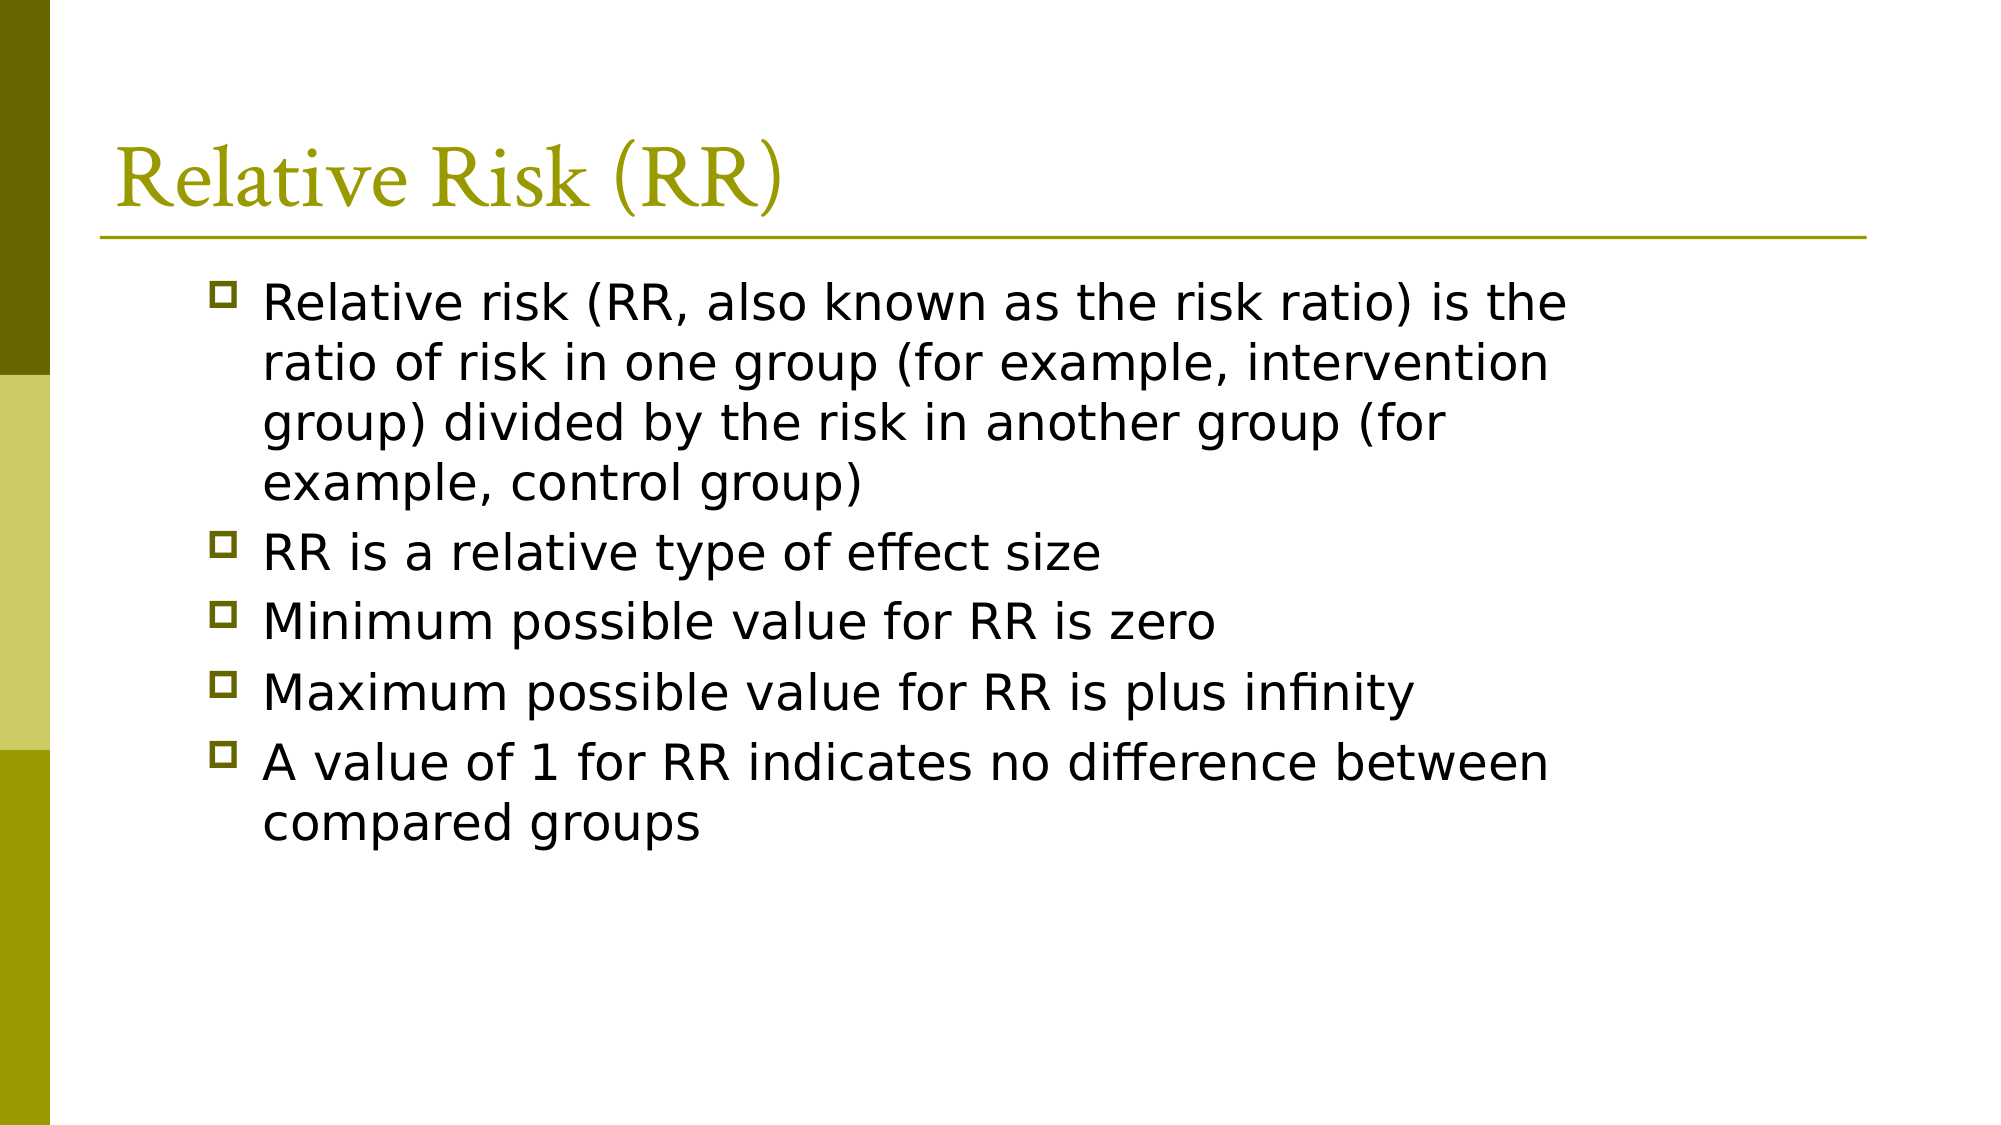

# Relative Risk (RR)
Relative risk (RR, also known as the risk ratio) is the ratio of risk in one group (for example, intervention group) divided by the risk in another group (for example, control group)
RR is a relative type of effect size
Minimum possible value for RR is zero
Maximum possible value for RR is plus infinity
A value of 1 for RR indicates no difference between compared groups